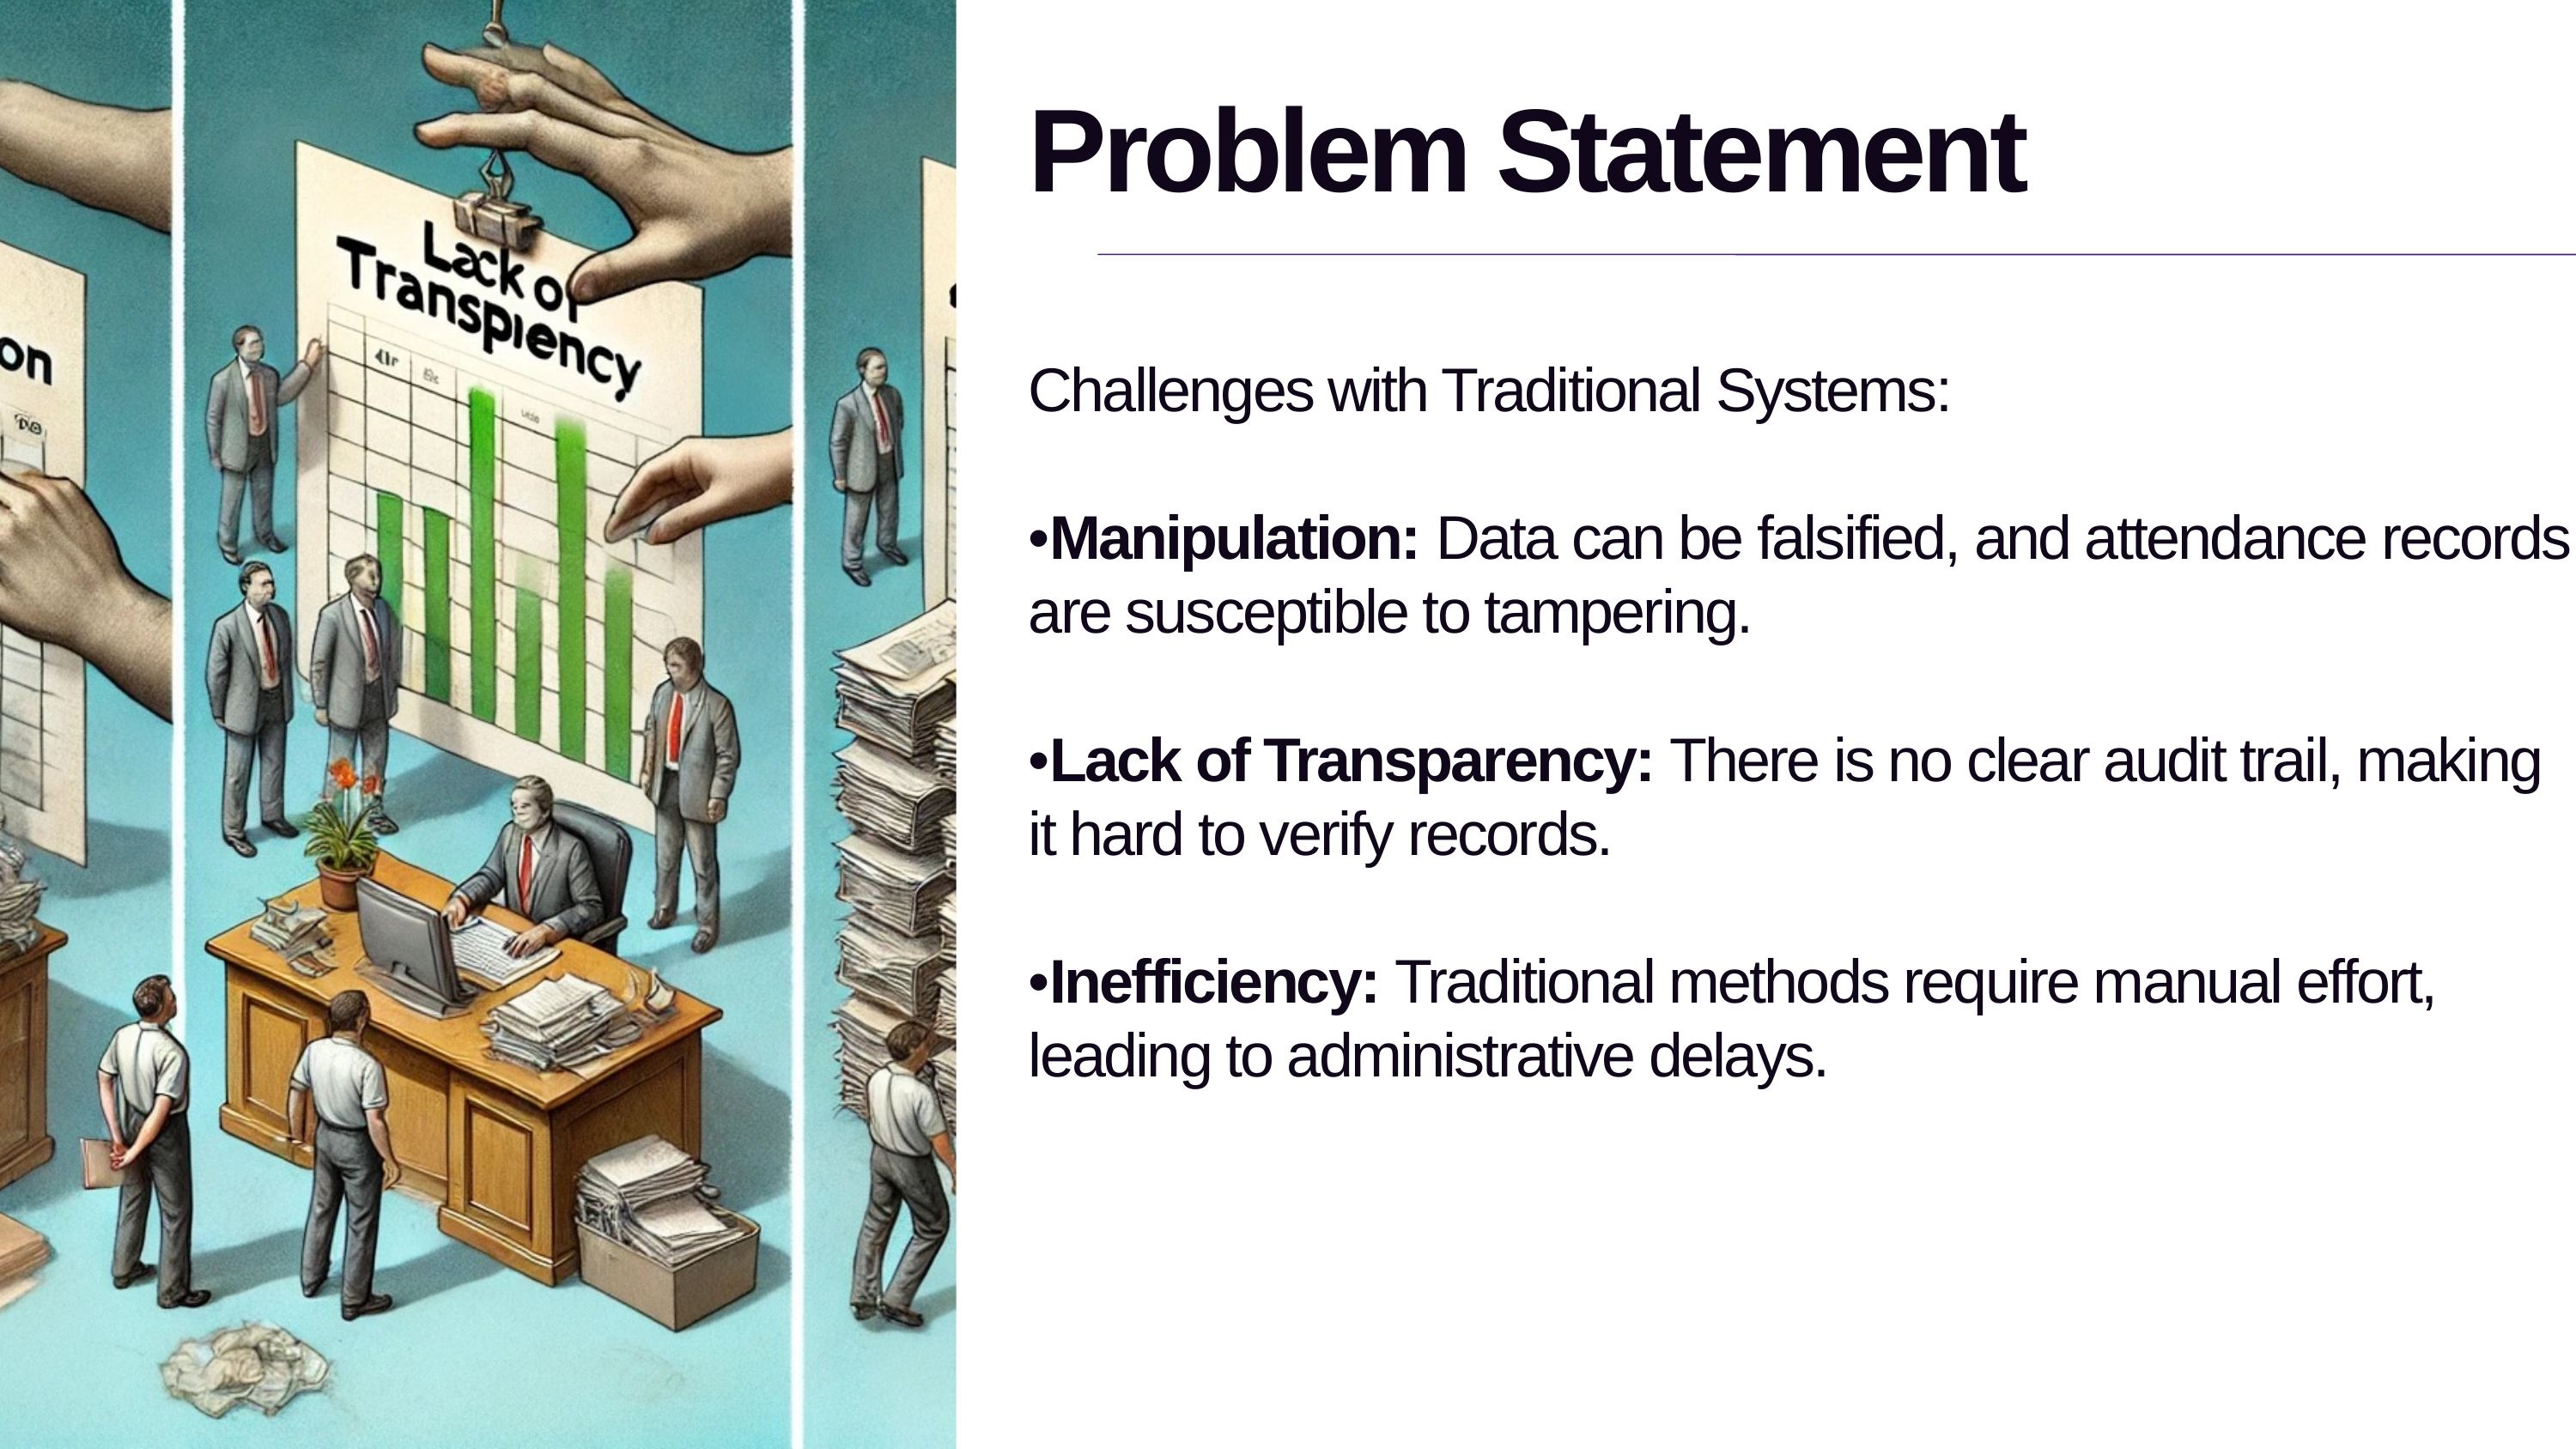

Problem Statement

Challenges with Traditional Systems:

•Manipulation: Data can be falsified, and attendance records are susceptible to tampering.

•Lack of Transparency: There is no clear audit trail, making it hard to verify records.

•Inefficiency: Traditional methods require manual effort, leading to administrative delays.